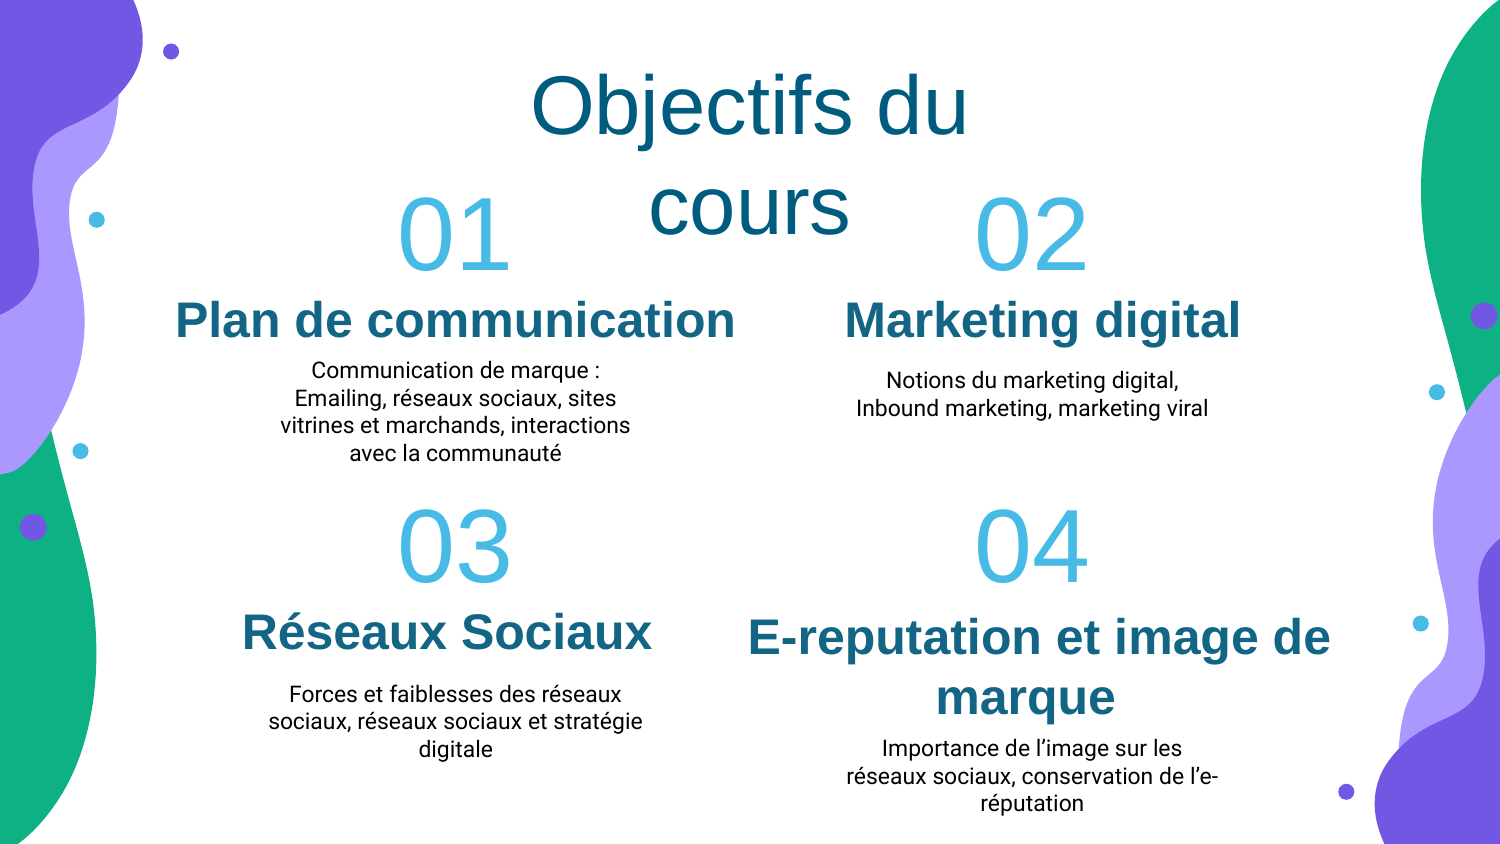

# Objectifs du cours
01
02
Plan de communication
Marketing digital
Communication de marque : Emailing, réseaux sociaux, sites vitrines et marchands, interactions avec la communauté
Notions du marketing digital, Inbound marketing, marketing viral
03
04
Réseaux Sociaux
 E-reputation et image de marque
Forces et faiblesses des réseaux sociaux, réseaux sociaux et stratégie digitale
Importance de l’image sur les réseaux sociaux, conservation de l’e-réputation